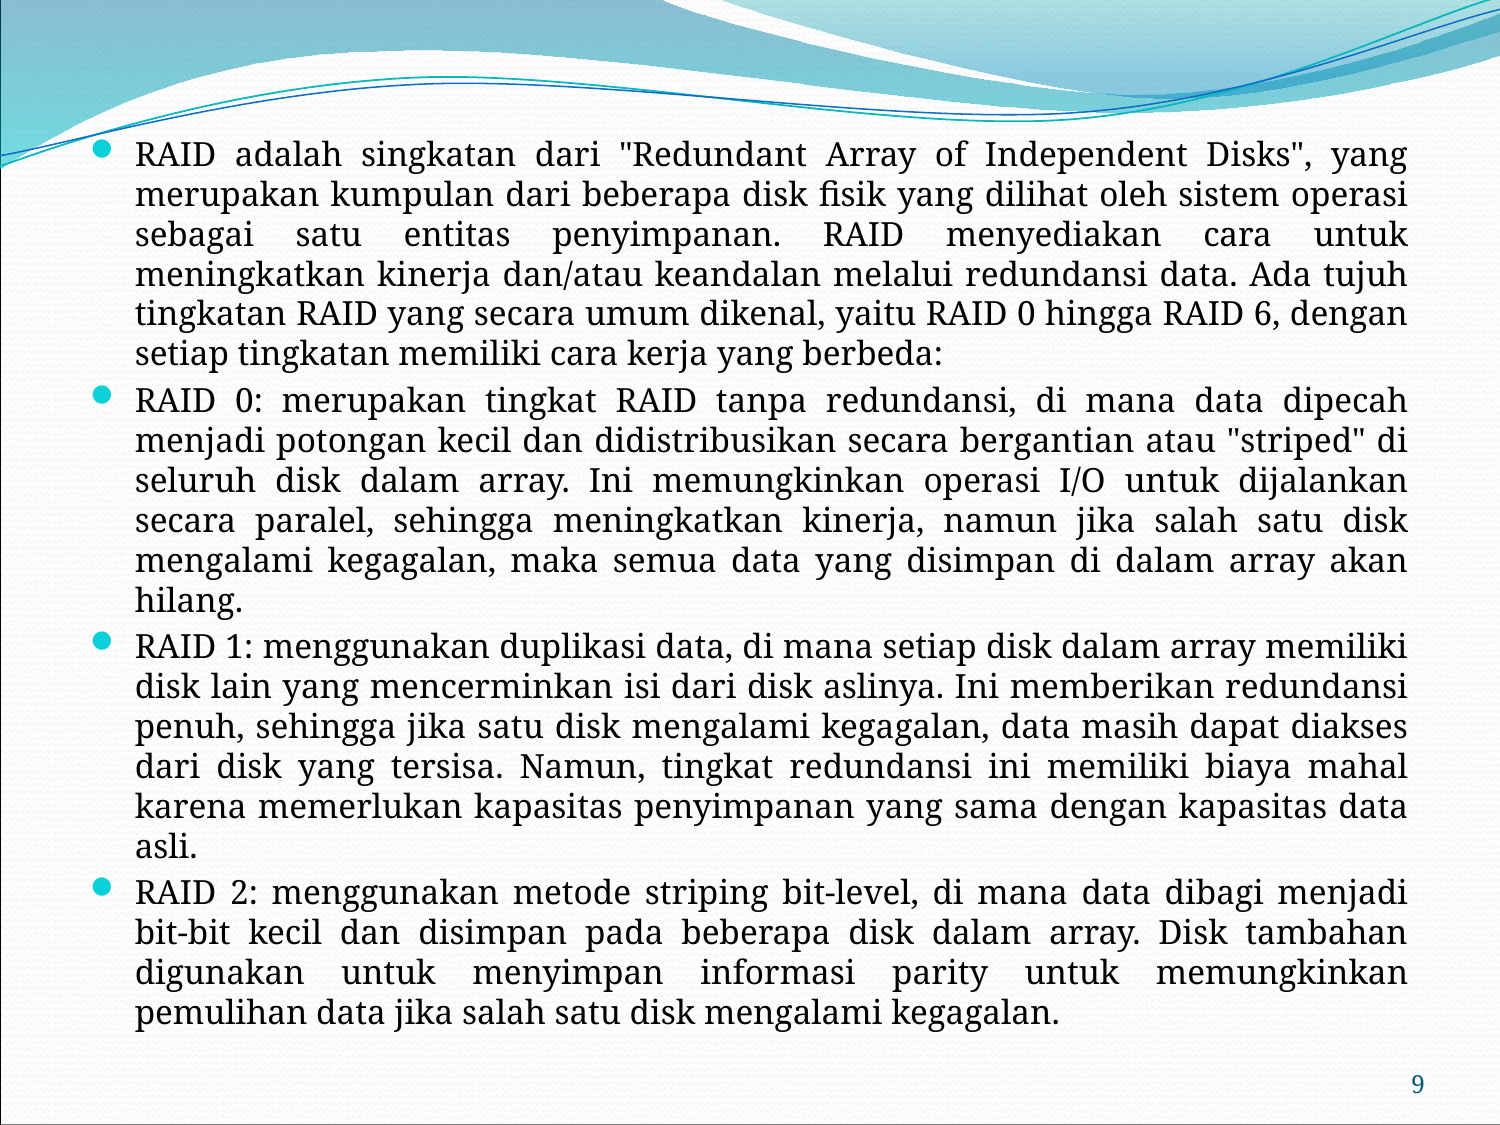

RAID adalah singkatan dari "Redundant Array of Independent Disks", yang merupakan kumpulan dari beberapa disk fisik yang dilihat oleh sistem operasi sebagai satu entitas penyimpanan. RAID menyediakan cara untuk meningkatkan kinerja dan/atau keandalan melalui redundansi data. Ada tujuh tingkatan RAID yang secara umum dikenal, yaitu RAID 0 hingga RAID 6, dengan setiap tingkatan memiliki cara kerja yang berbeda:
RAID 0: merupakan tingkat RAID tanpa redundansi, di mana data dipecah menjadi potongan kecil dan didistribusikan secara bergantian atau "striped" di seluruh disk dalam array. Ini memungkinkan operasi I/O untuk dijalankan secara paralel, sehingga meningkatkan kinerja, namun jika salah satu disk mengalami kegagalan, maka semua data yang disimpan di dalam array akan hilang.
RAID 1: menggunakan duplikasi data, di mana setiap disk dalam array memiliki disk lain yang mencerminkan isi dari disk aslinya. Ini memberikan redundansi penuh, sehingga jika satu disk mengalami kegagalan, data masih dapat diakses dari disk yang tersisa. Namun, tingkat redundansi ini memiliki biaya mahal karena memerlukan kapasitas penyimpanan yang sama dengan kapasitas data asli.
RAID 2: menggunakan metode striping bit-level, di mana data dibagi menjadi bit-bit kecil dan disimpan pada beberapa disk dalam array. Disk tambahan digunakan untuk menyimpan informasi parity untuk memungkinkan pemulihan data jika salah satu disk mengalami kegagalan.
9